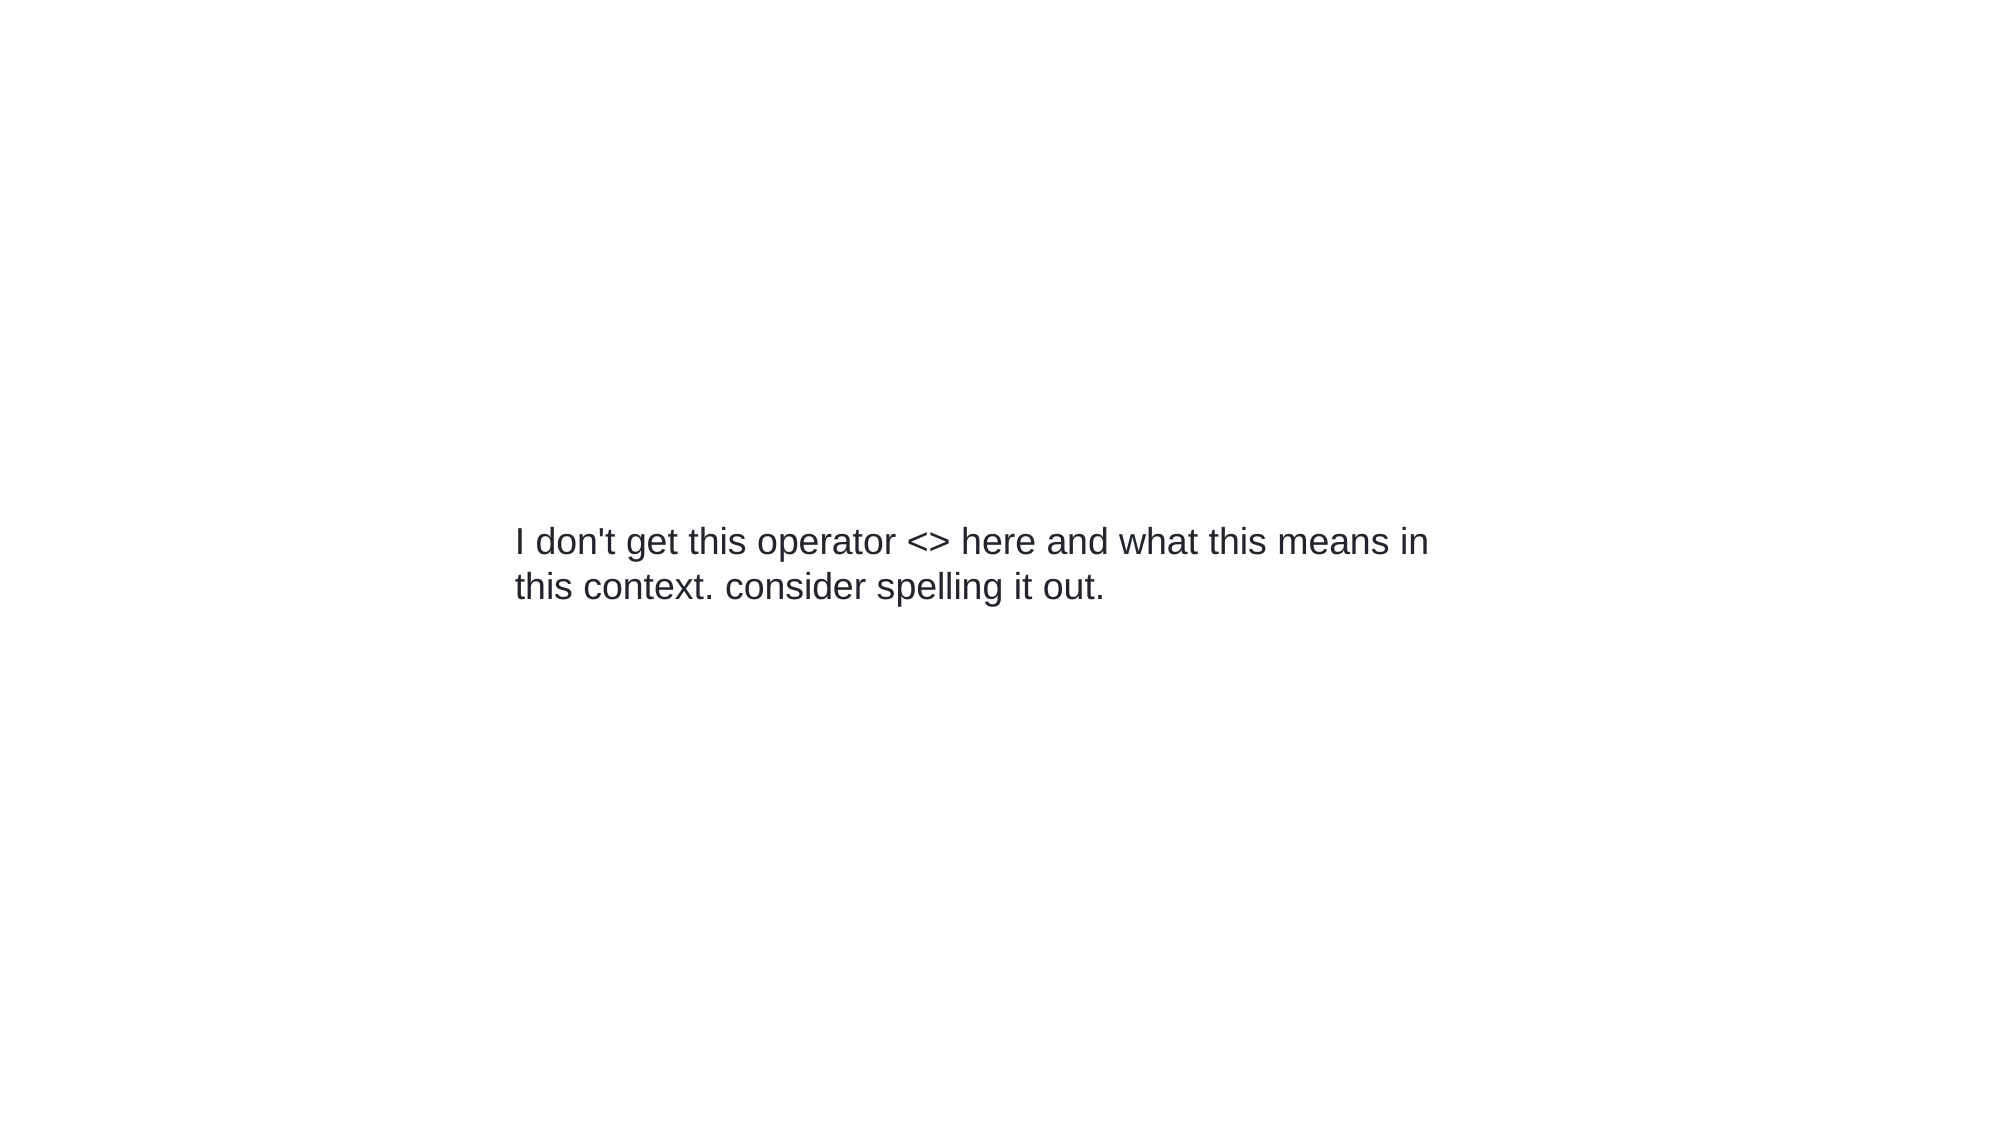

I don't get this operator <> here and what this means in this context. consider spelling it out.